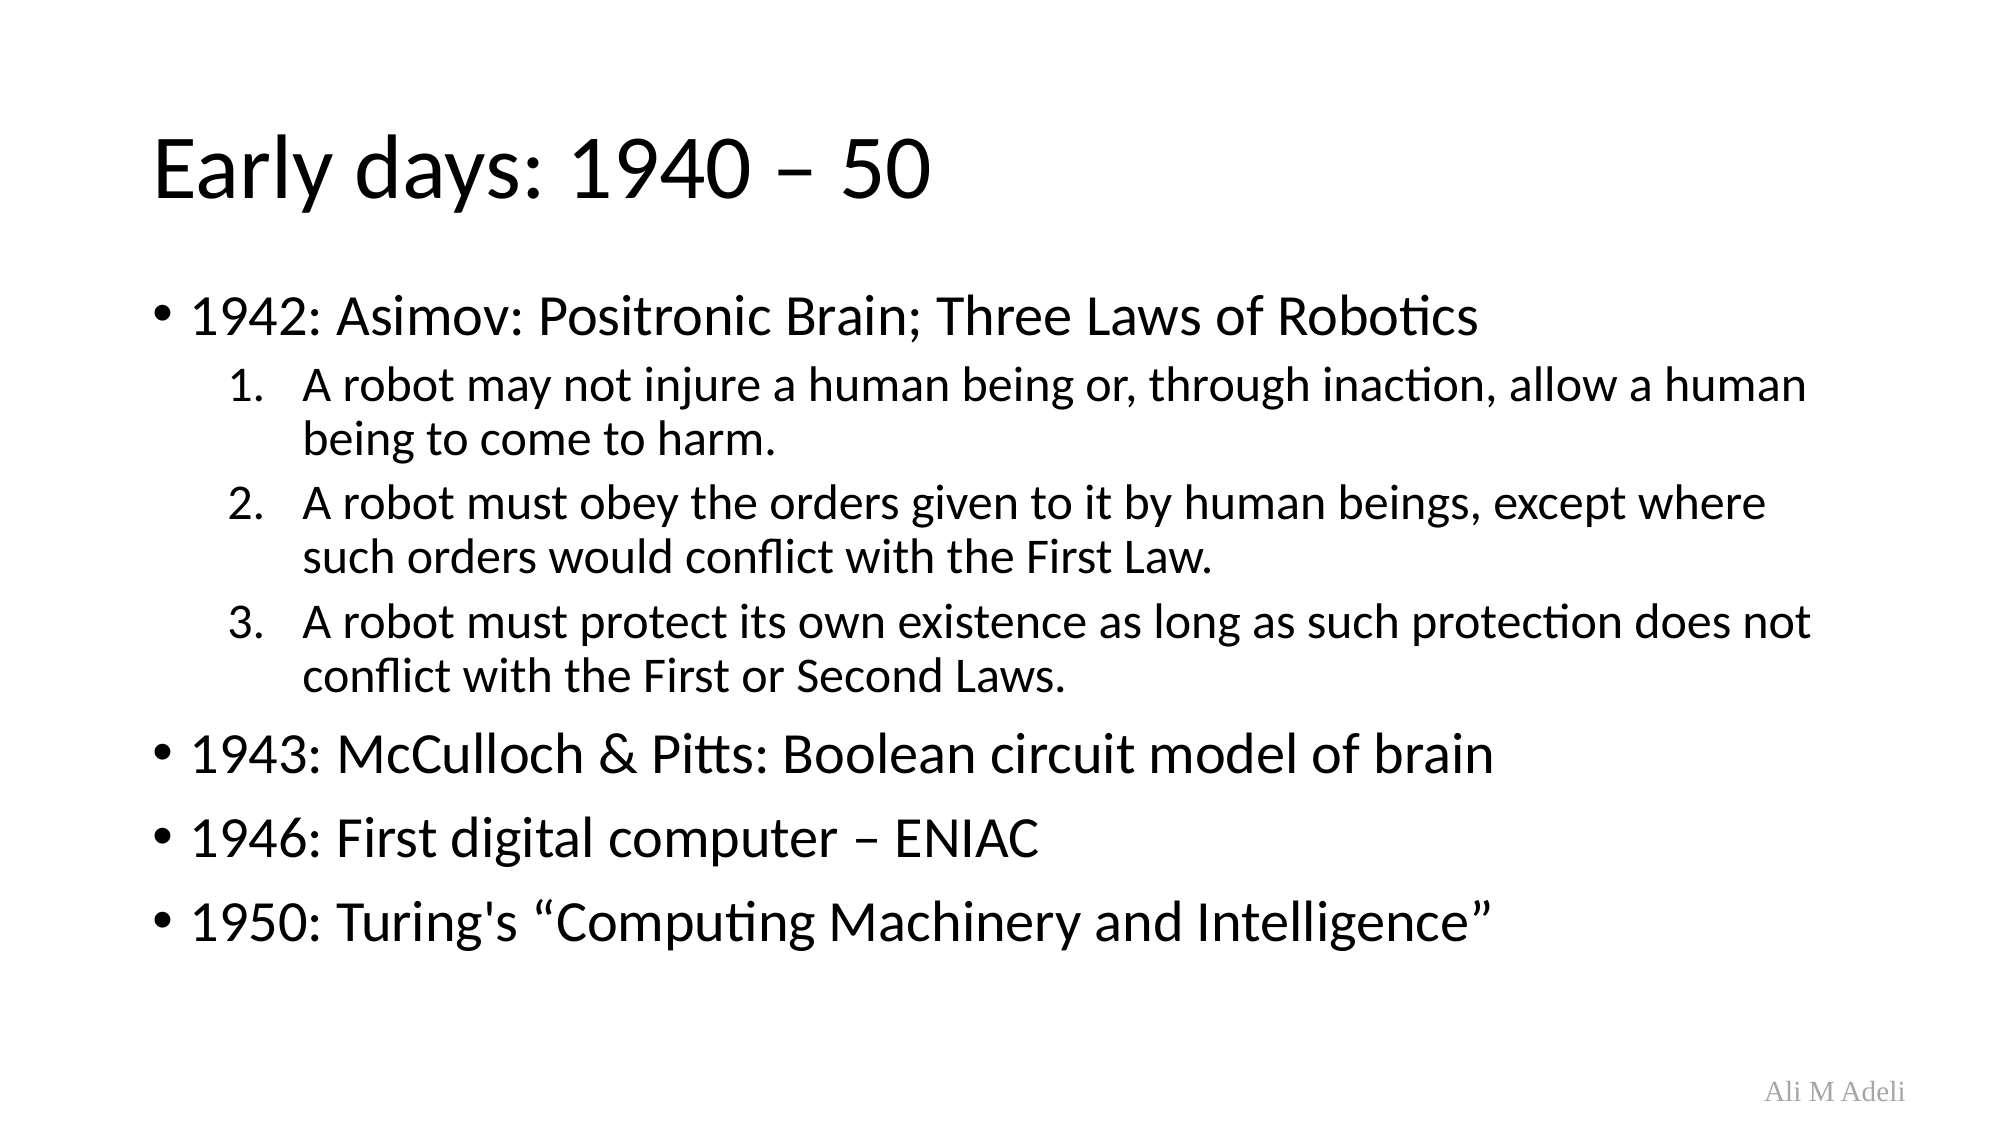

# Early days: 1940 – 50
1942: Asimov: Positronic Brain; Three Laws of Robotics
A robot may not injure a human being or, through inaction, allow a human being to come to harm.
A robot must obey the orders given to it by human beings, except where such orders would conflict with the First Law.
A robot must protect its own existence as long as such protection does not conflict with the First or Second Laws.
1943: McCulloch & Pitts: Boolean circuit model of brain
1946: First digital computer – ENIAC
1950: Turing's “Computing Machinery and Intelligence”